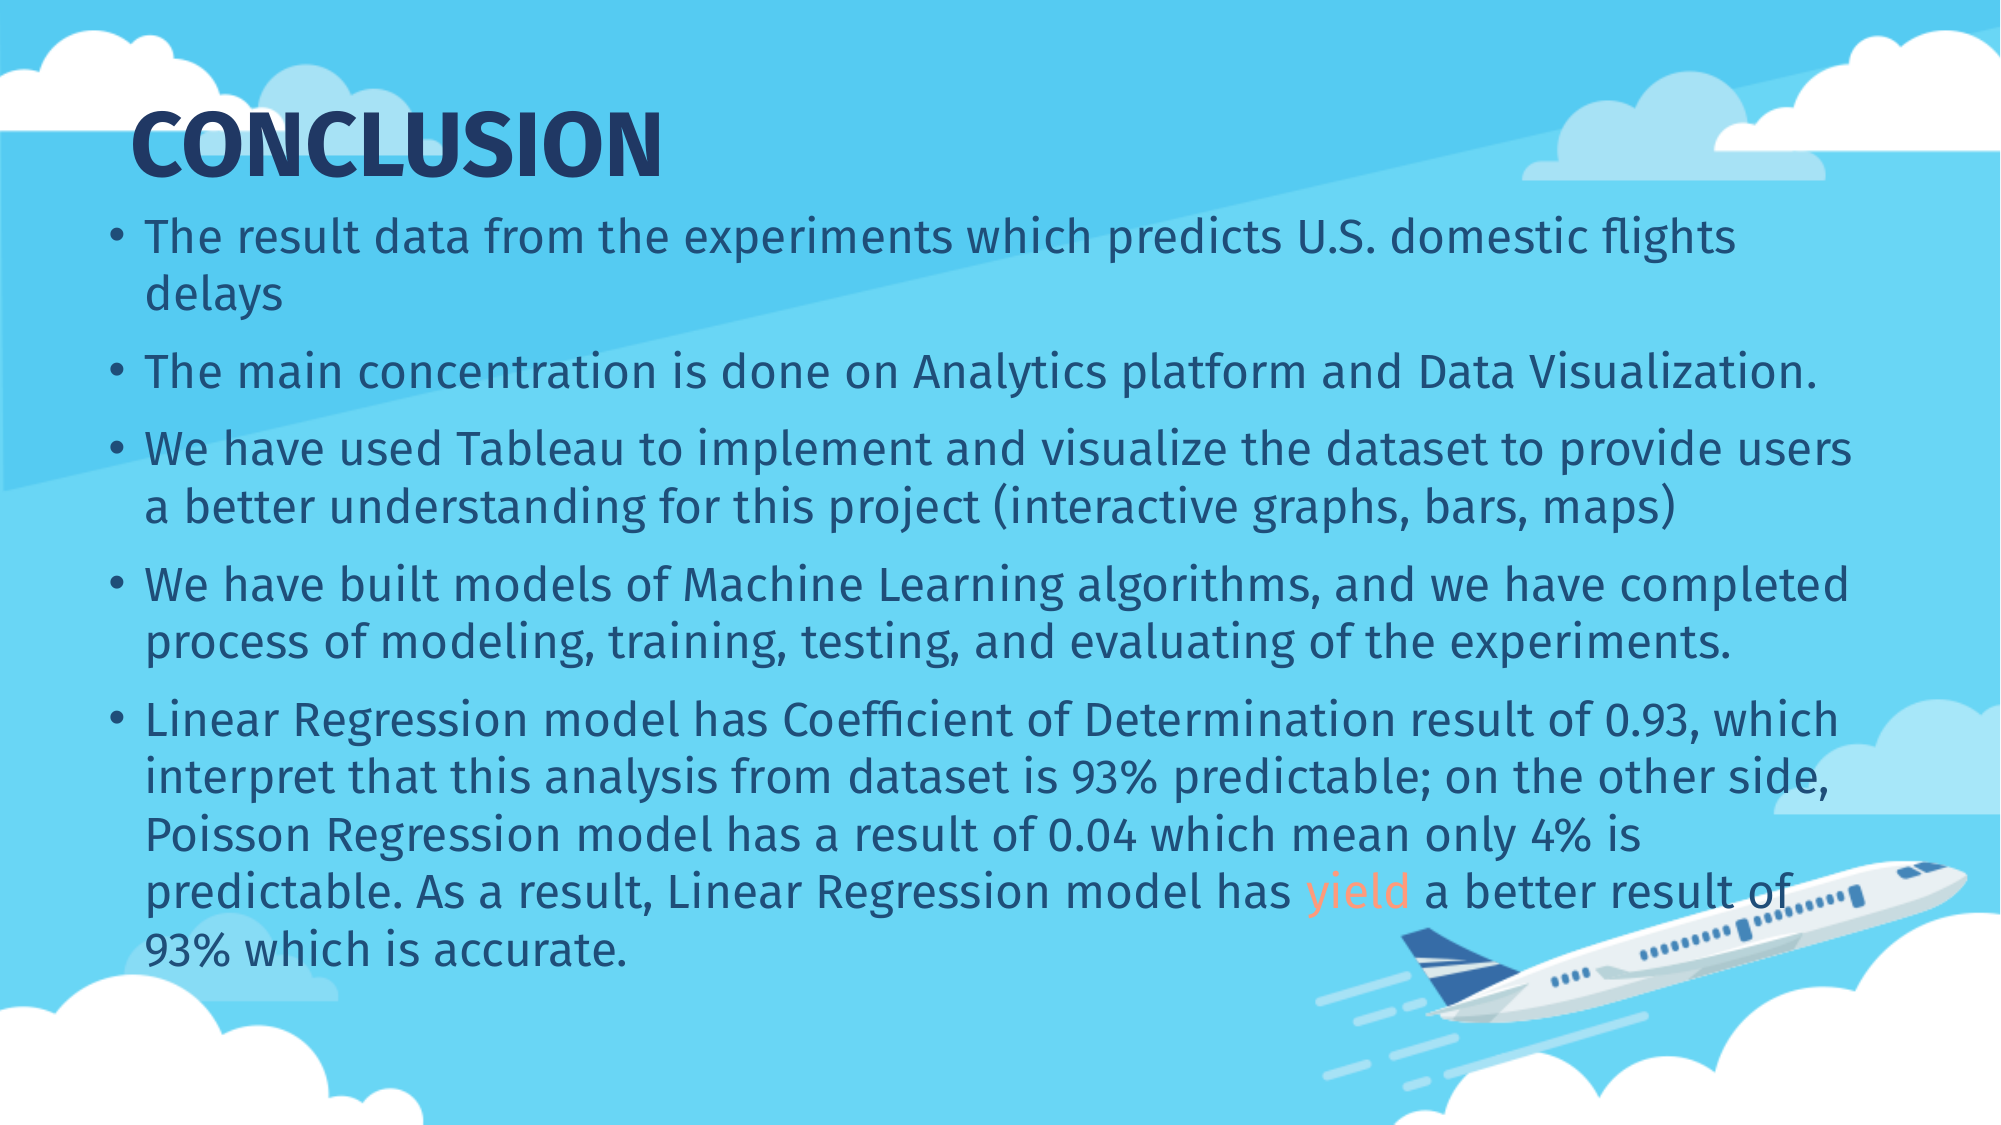

# CONCLUSION
The result data from the experiments which predicts U.S. domestic flights delays
The main concentration is done on Analytics platform and Data Visualization.
We have used Tableau to implement and visualize the dataset to provide users a better understanding for this project (interactive graphs, bars, maps)
We have built models of Machine Learning algorithms, and we have completed process of modeling, training, testing, and evaluating of the experiments.
Linear Regression model has Coefficient of Determination result of 0.93, which interpret that this analysis from dataset is 93% predictable; on the other side, Poisson Regression model has a result of 0.04 which mean only 4% is predictable. As a result, Linear Regression model has yield a better result of 93% which is accurate.